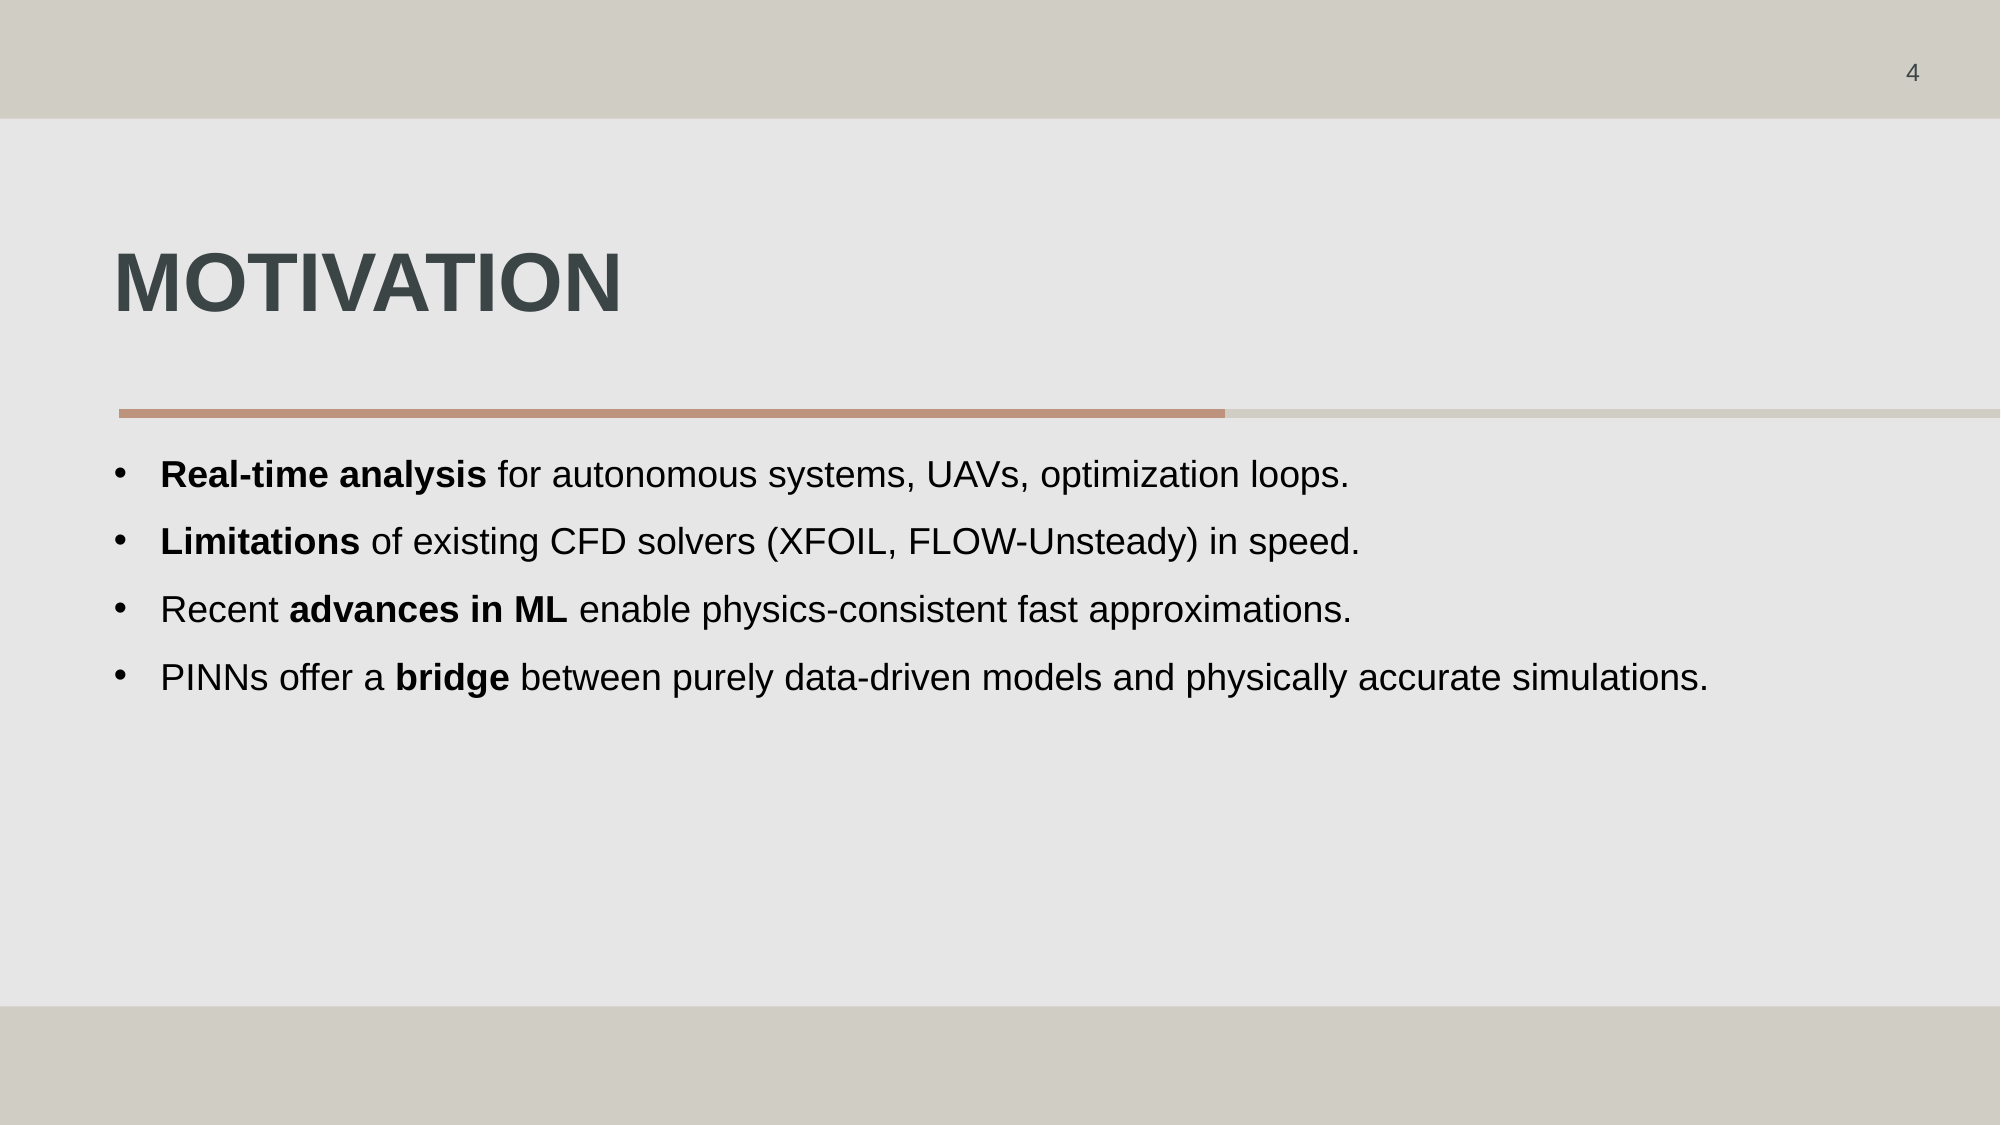

4
# Motivation
Real-time analysis for autonomous systems, UAVs, optimization loops.
Limitations of existing CFD solvers (XFOIL, FLOW-Unsteady) in speed.
Recent advances in ML enable physics-consistent fast approximations.
PINNs offer a bridge between purely data-driven models and physically accurate simulations.